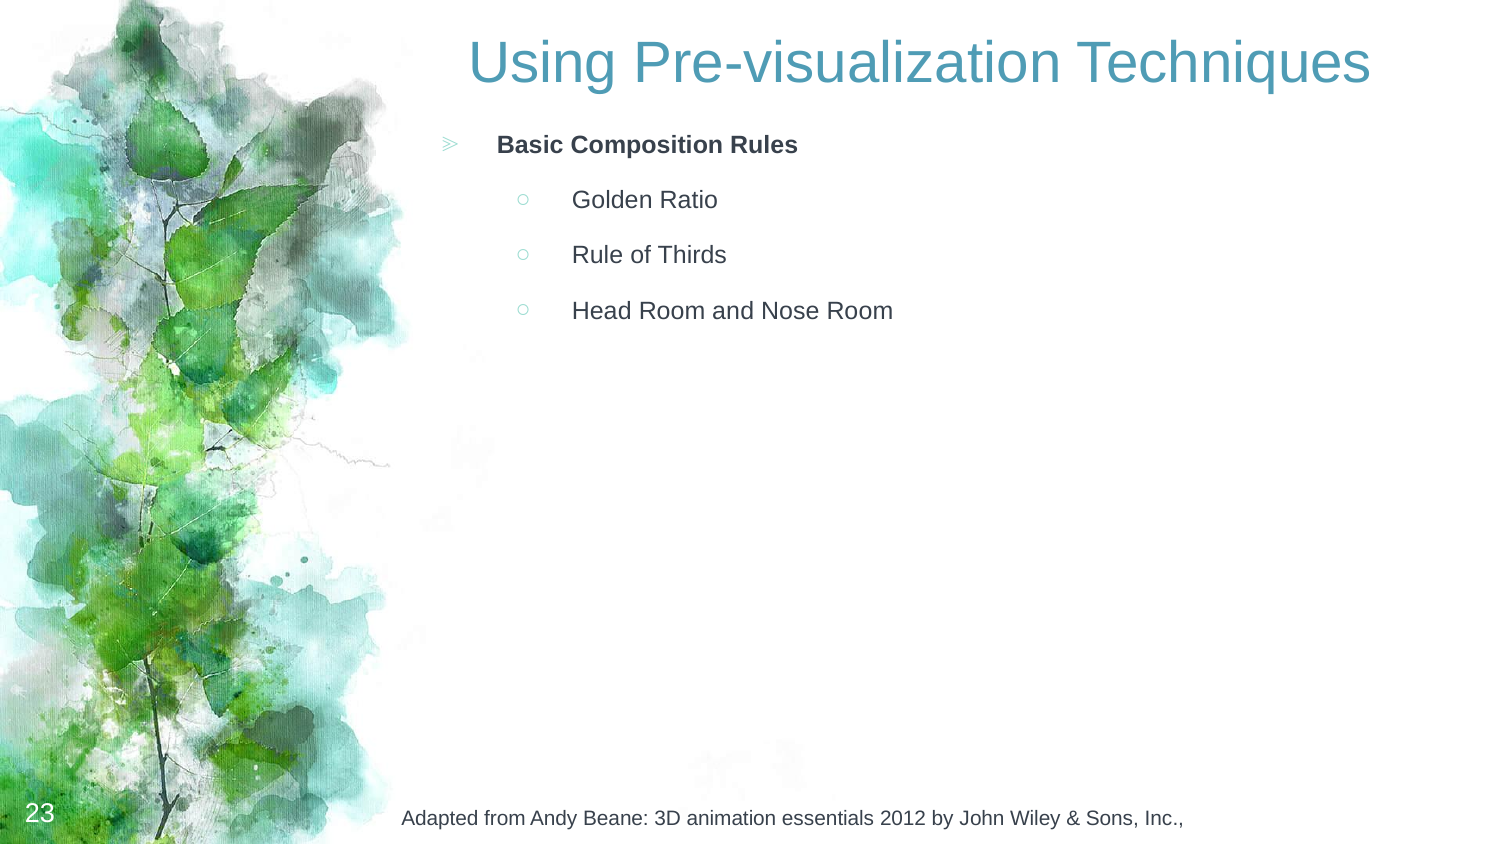

# Using Pre-visualization Techniques
Basic Composition Rules
Golden Ratio
Rule of Thirds
Head Room and Nose Room
23
Adapted from Andy Beane: 3D animation essentials 2012 by John Wiley & Sons, Inc.,